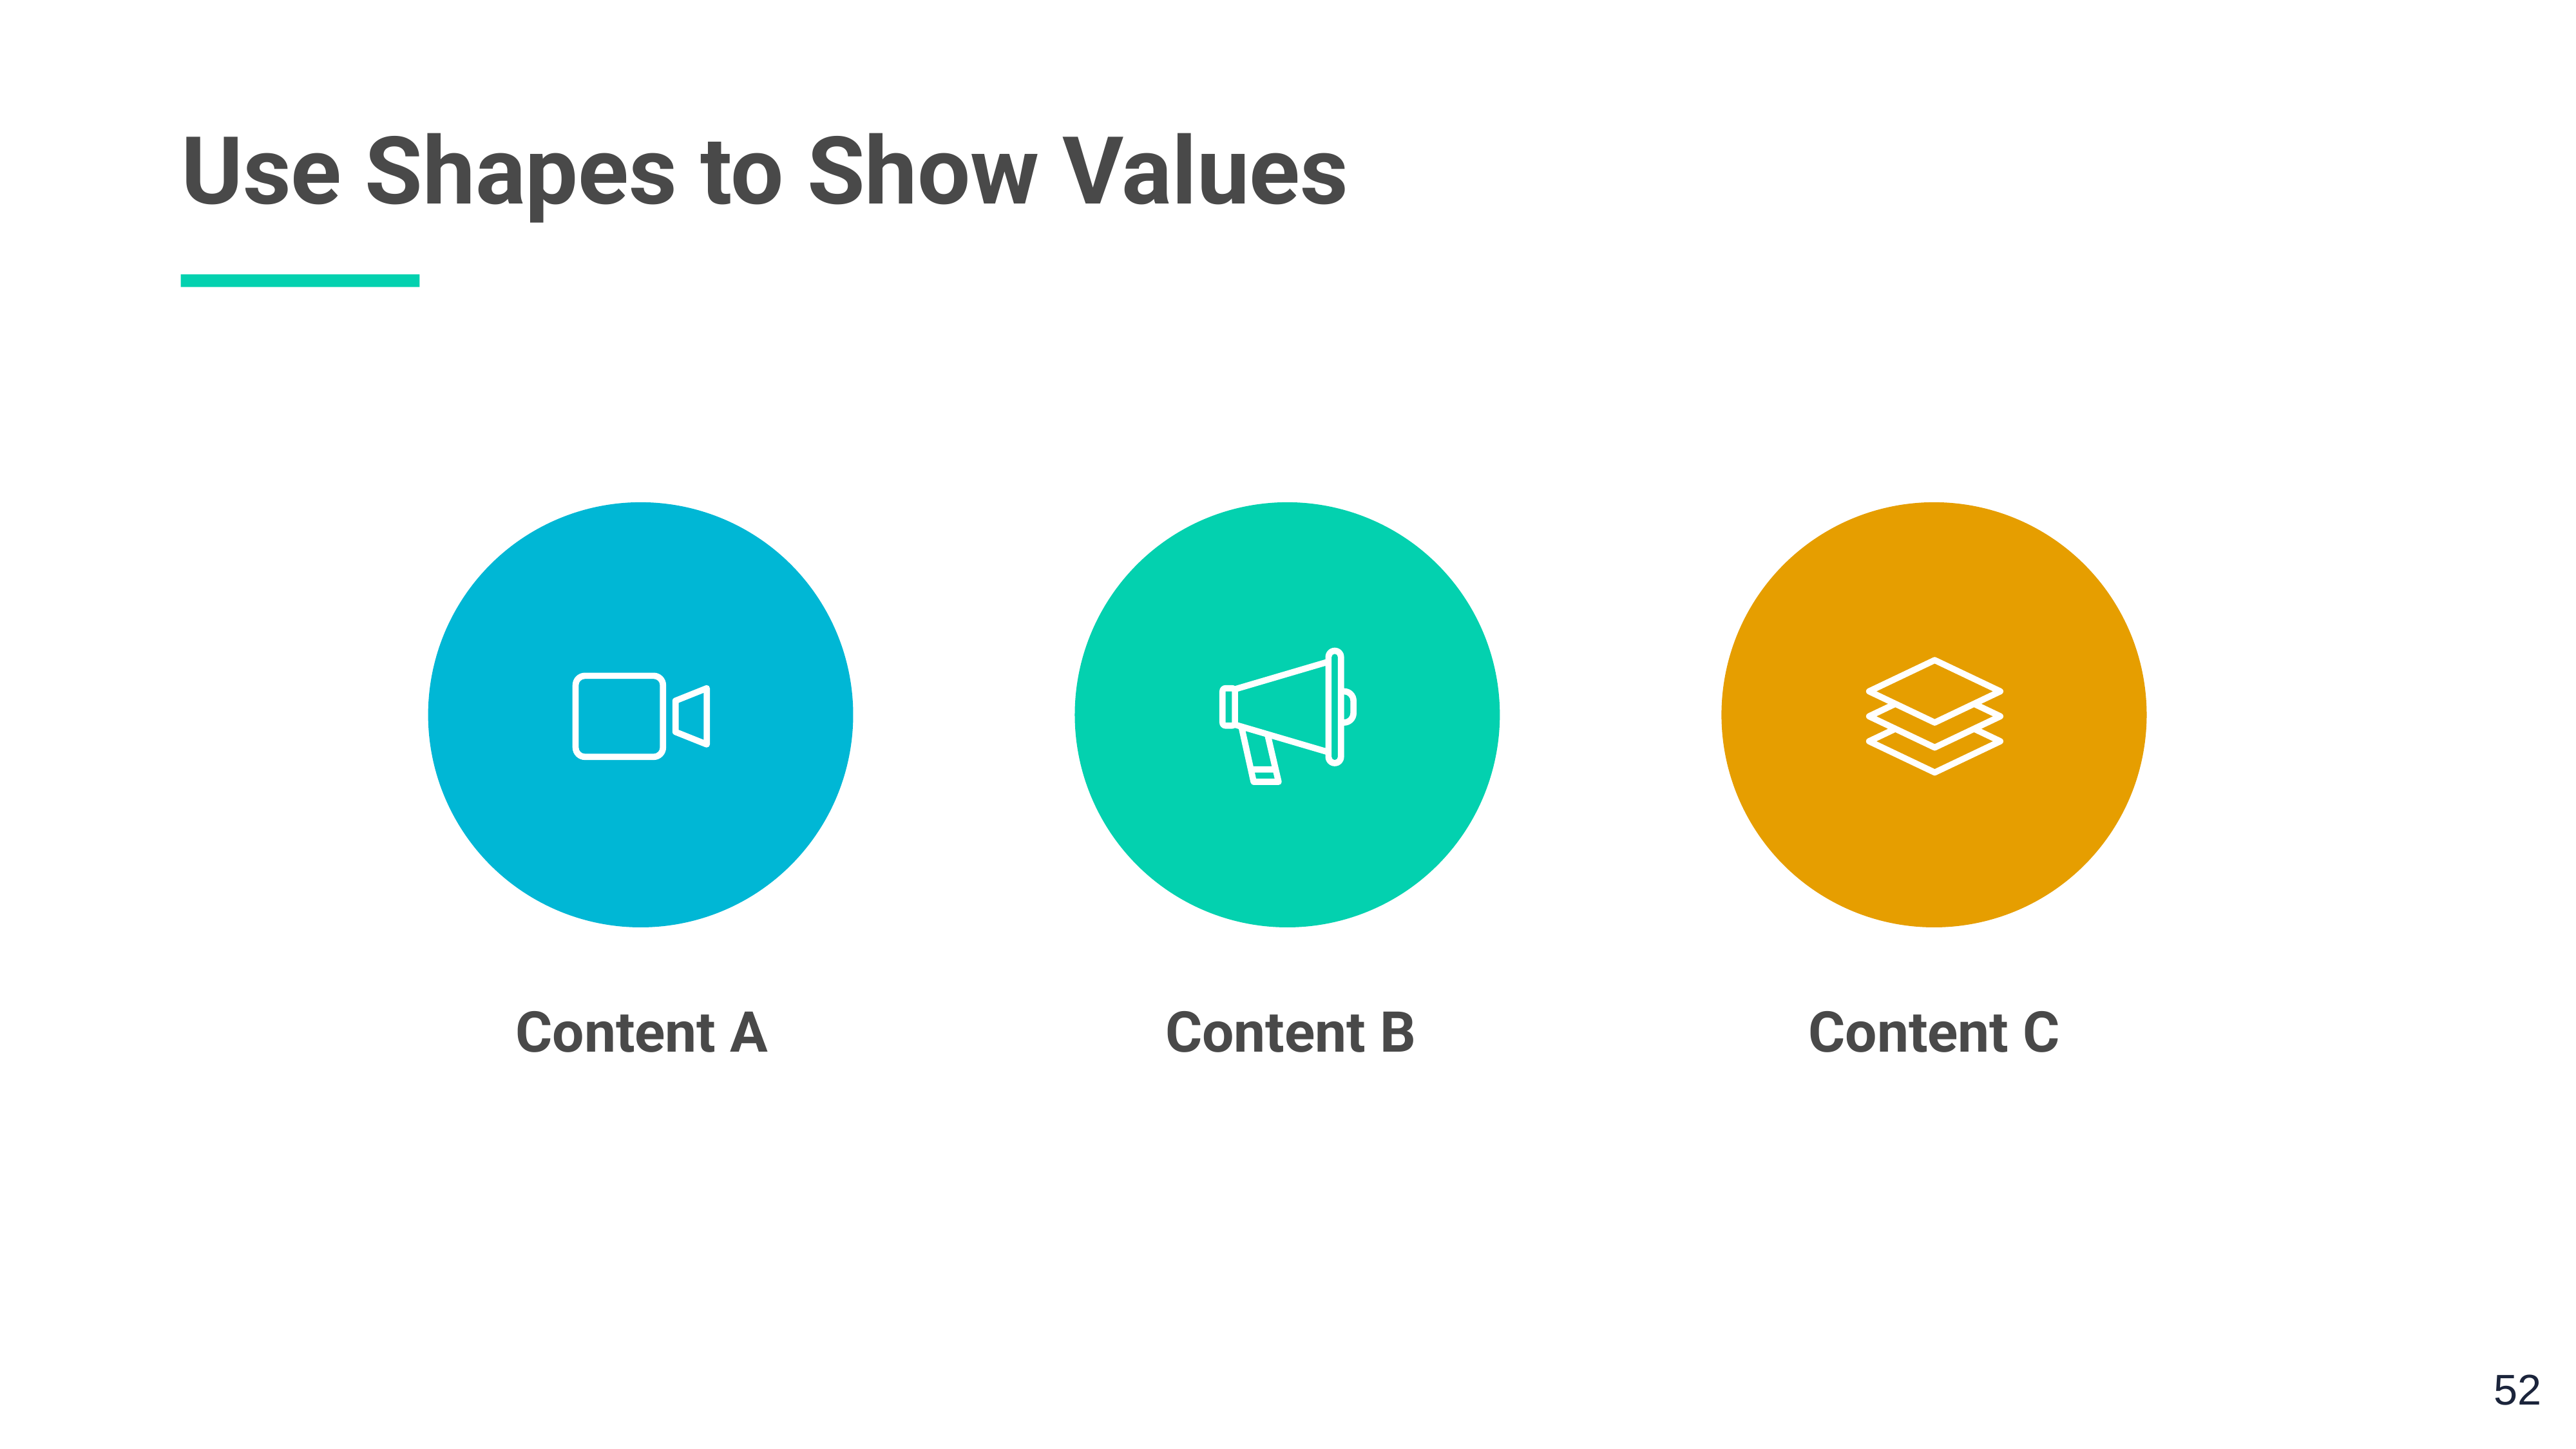

Use Shapes to Show Values

Content A
Content B
Content C
52